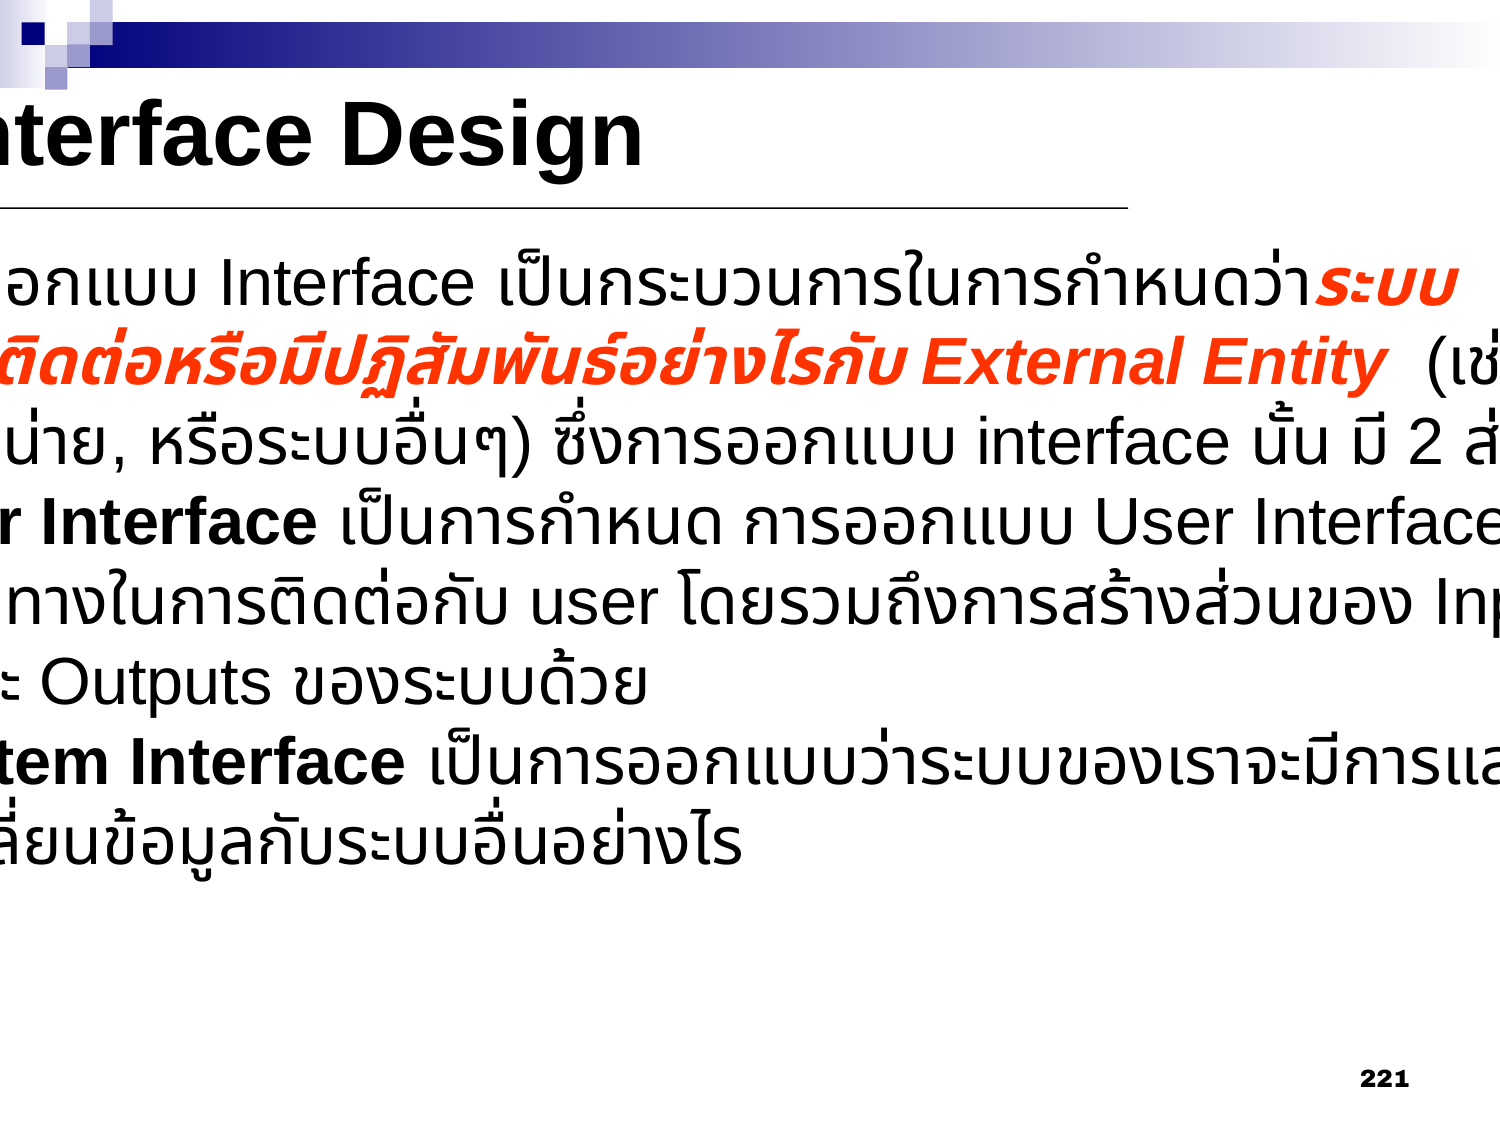

Interface Design

     การออกแบบ Interface เป็นกระบวนการในการกำหนดว่าระบบ
จะมีการติดต่อหรือมีปฏิสัมพันธ์อย่างไรกับ External Entity  (เช่น ลูกค้า,
ผู้จัดจำหน่าย, หรือระบบอื่นๆ) ซึ่งการออกแบบ interface นั้น มี 2 ส่วน คือ
 User Interface เป็นการกำหนด การออกแบบ User Interface เพื่อหา
    หนทางในการติดต่อกับ user โดยรวมถึงการสร้างส่วนของ Inputs
    และ Outputs ของระบบด้วย
 System Interface เป็นการออกแบบว่าระบบของเราจะมีการแลก
    เปลี่ยนข้อมูลกับระบบอื่นอย่างไร
221